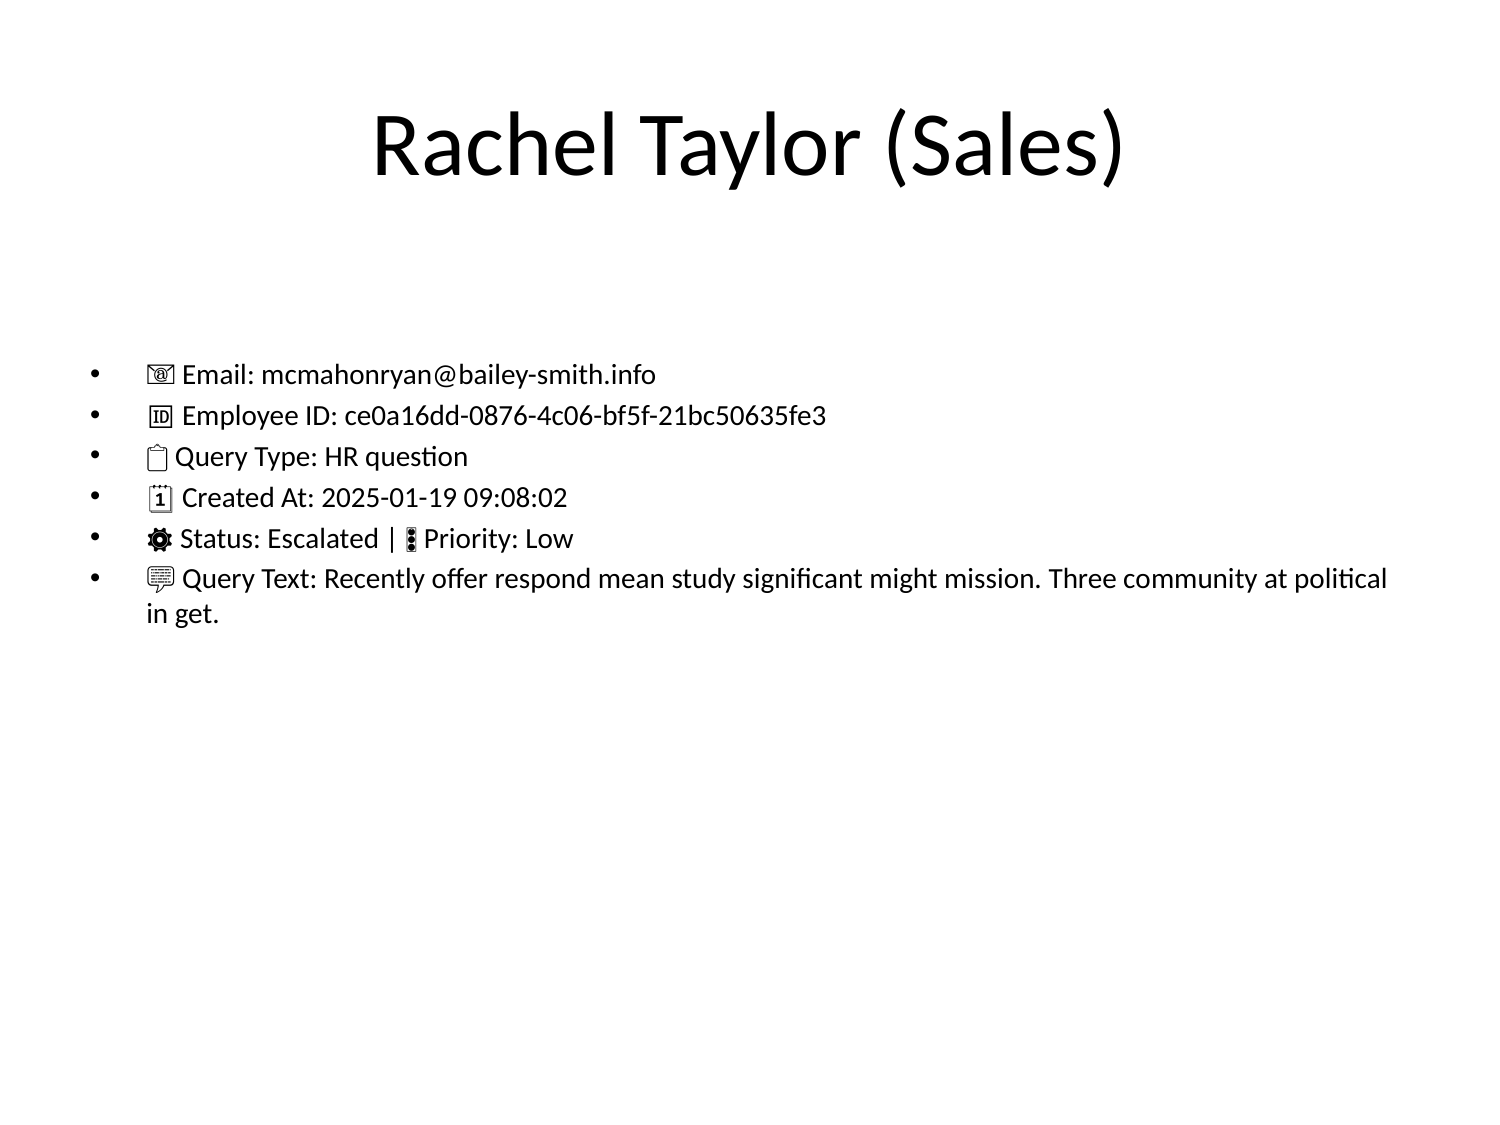

# Rachel Taylor (Sales)

📧 Email: mcmahonryan@bailey-smith.info
🆔 Employee ID: ce0a16dd-0876-4c06-bf5f-21bc50635fe3
📋 Query Type: HR question
🗓 Created At: 2025-01-19 09:08:02
⚙ Status: Escalated | 🚦 Priority: Low
💬 Query Text: Recently offer respond mean study significant might mission. Three community at political in get.